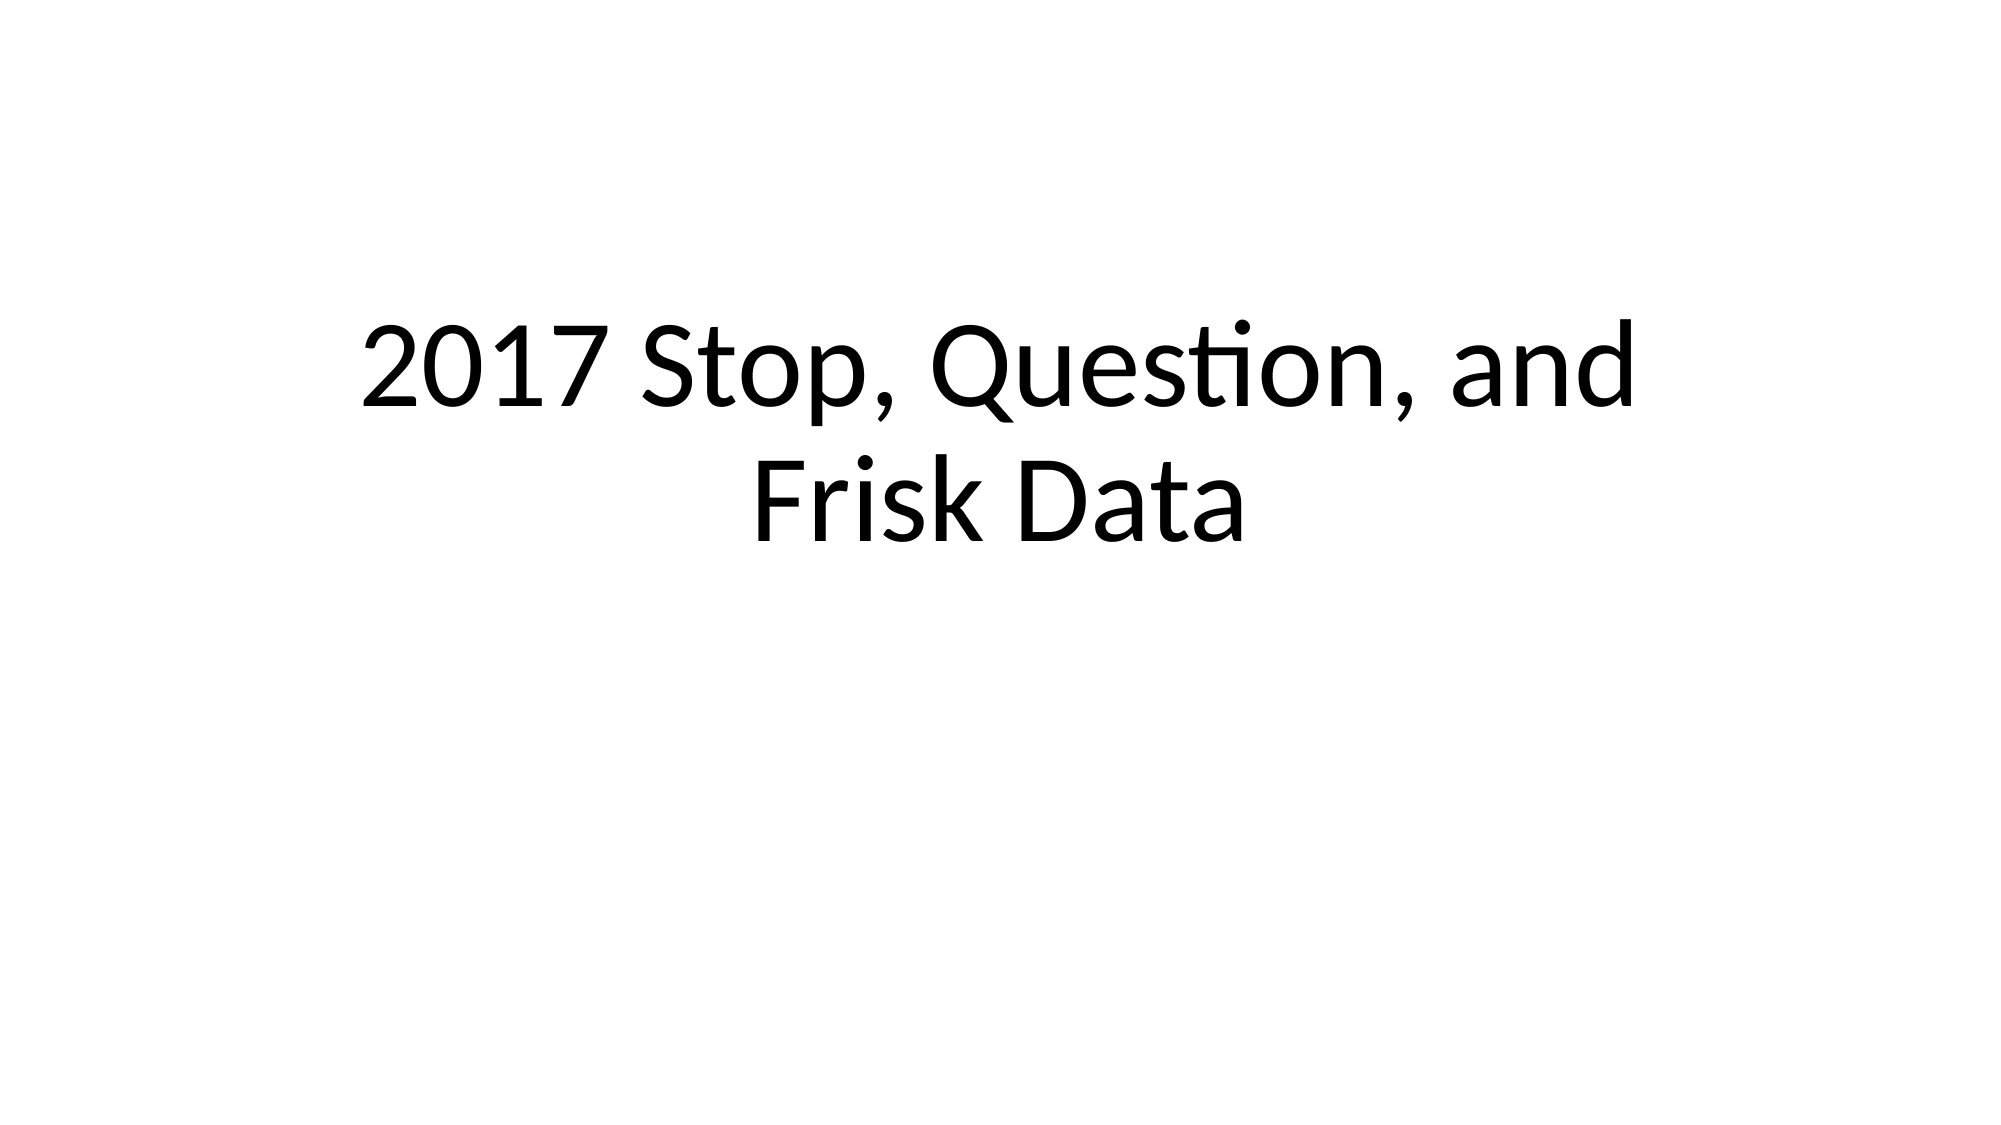

# 2017 Stop, Question, and Frisk Data